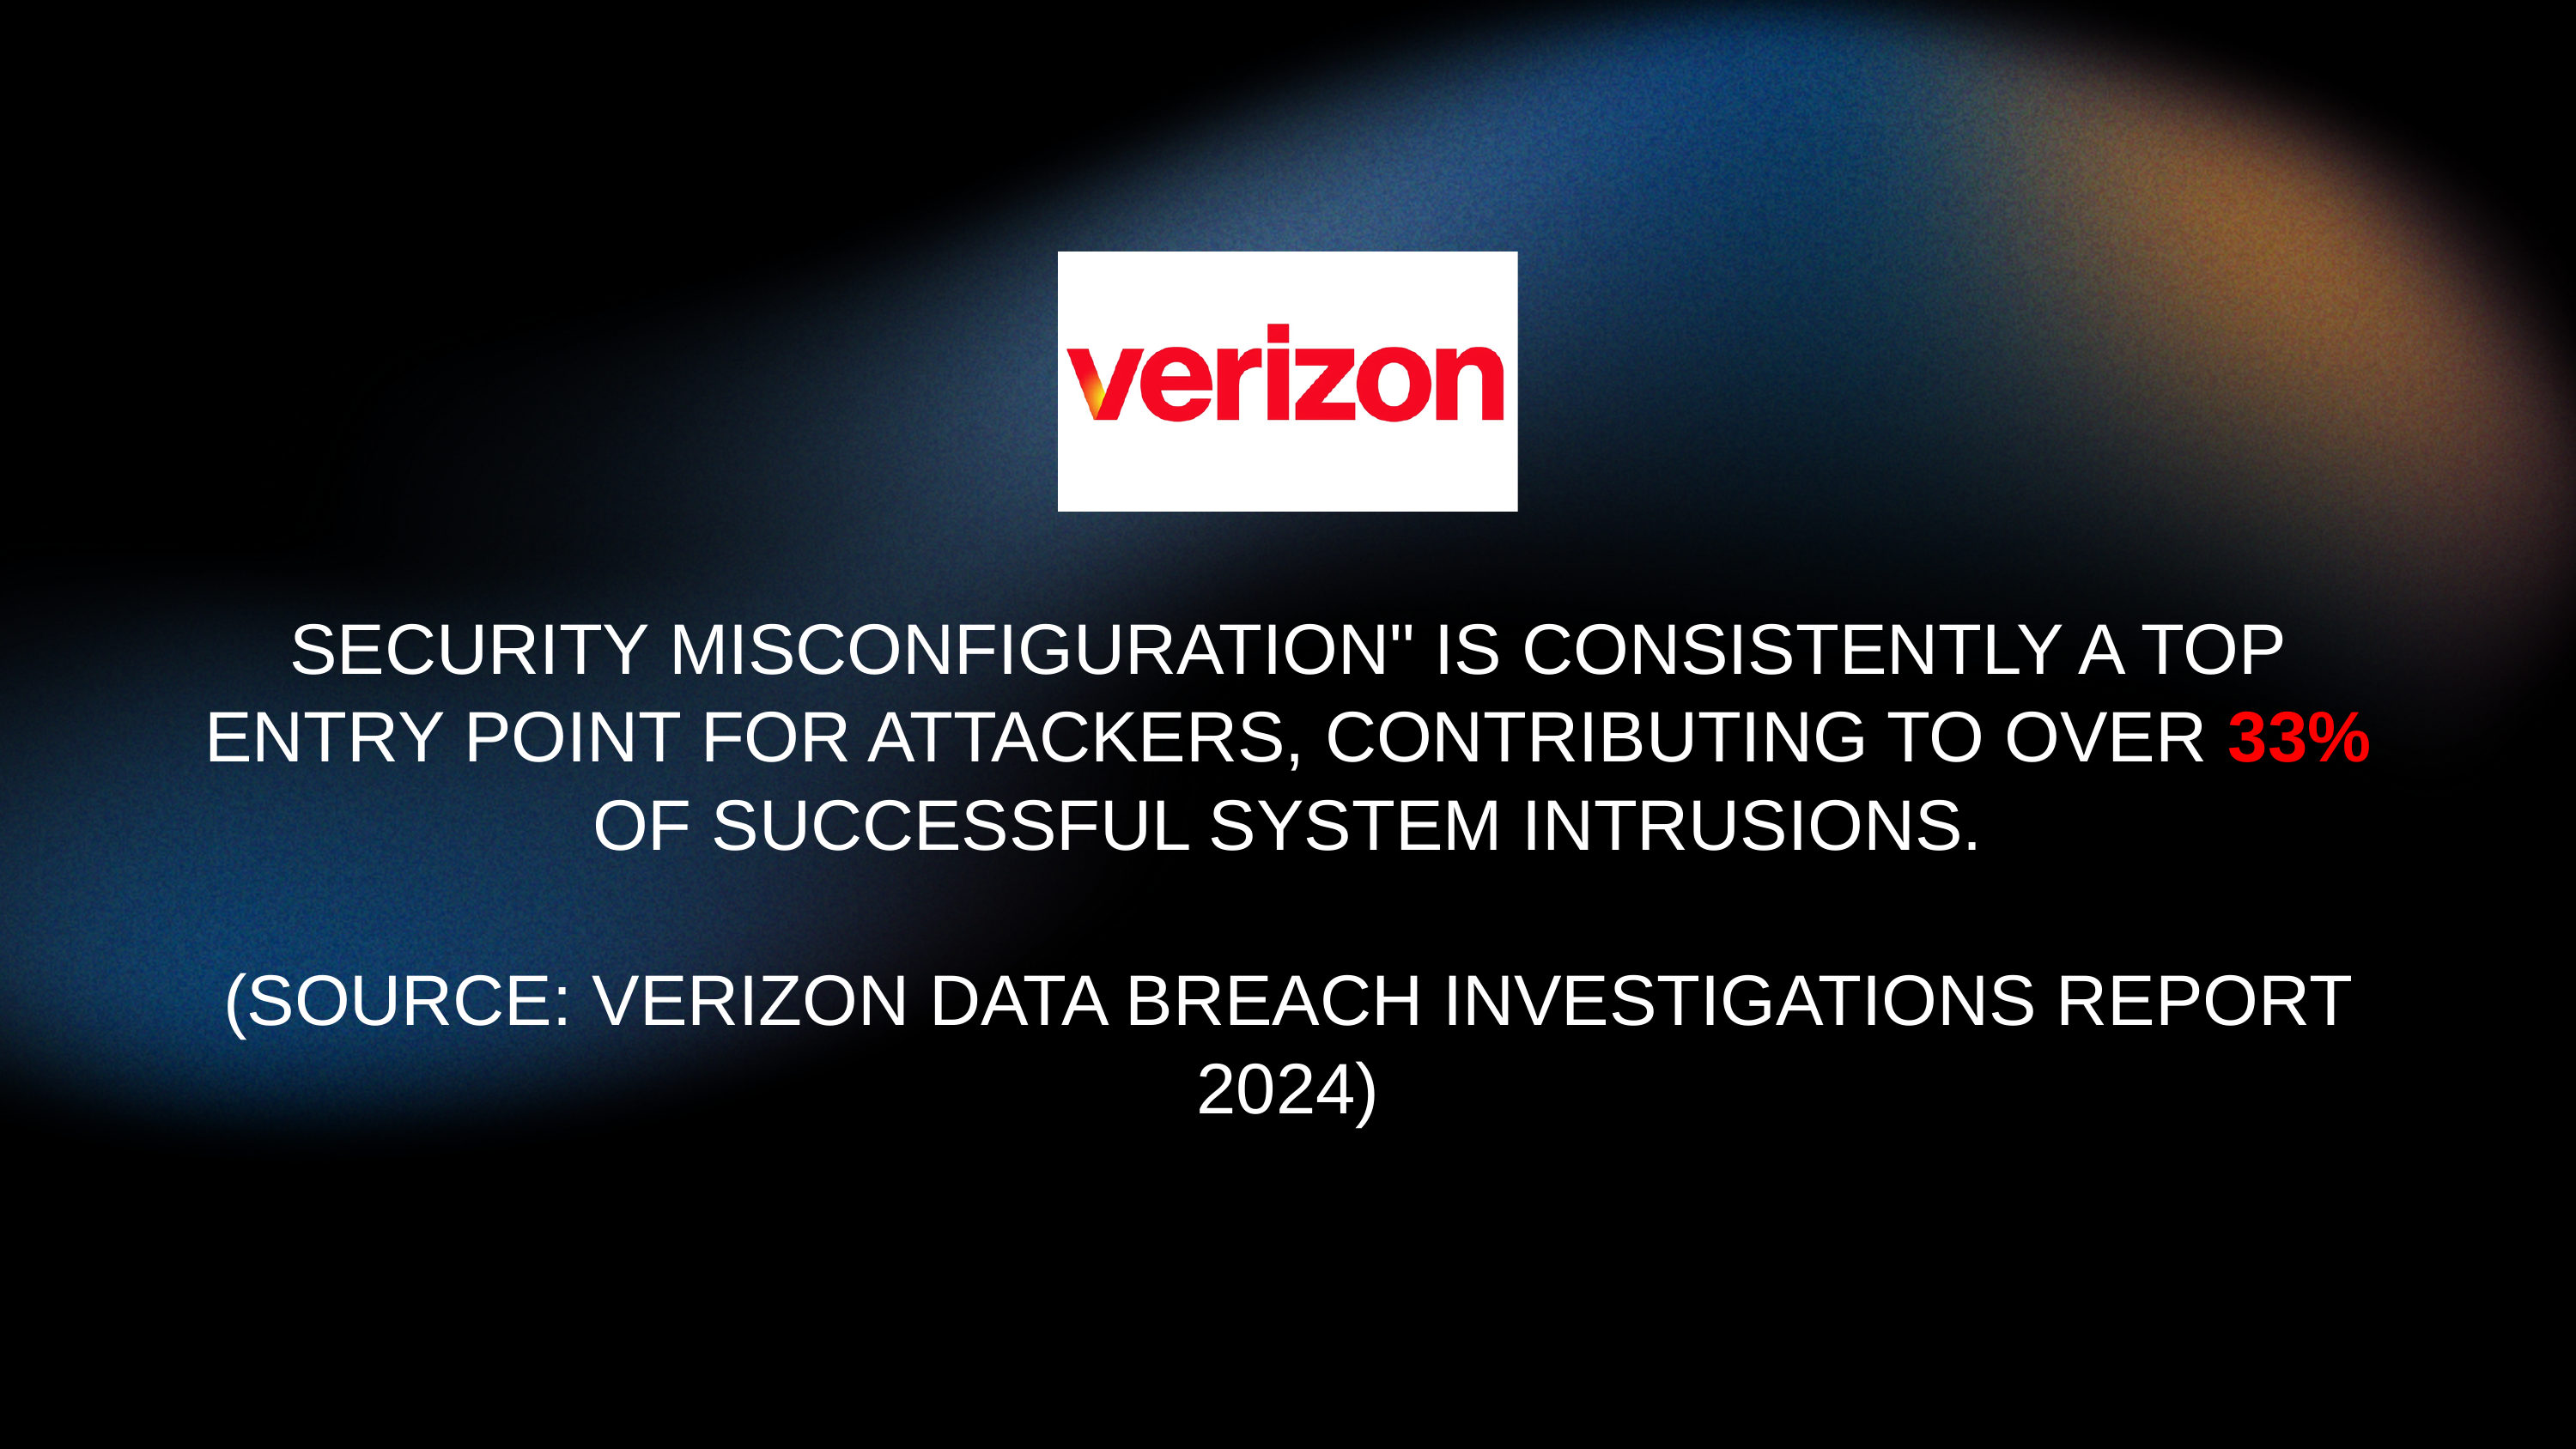

SECURITY MISCONFIGURATION" IS CONSISTENTLY A TOP ENTRY POINT FOR ATTACKERS, CONTRIBUTING TO OVER 33% OF SUCCESSFUL SYSTEM INTRUSIONS.

(SOURCE: VERIZON DATA BREACH INVESTIGATIONS REPORT 2024)